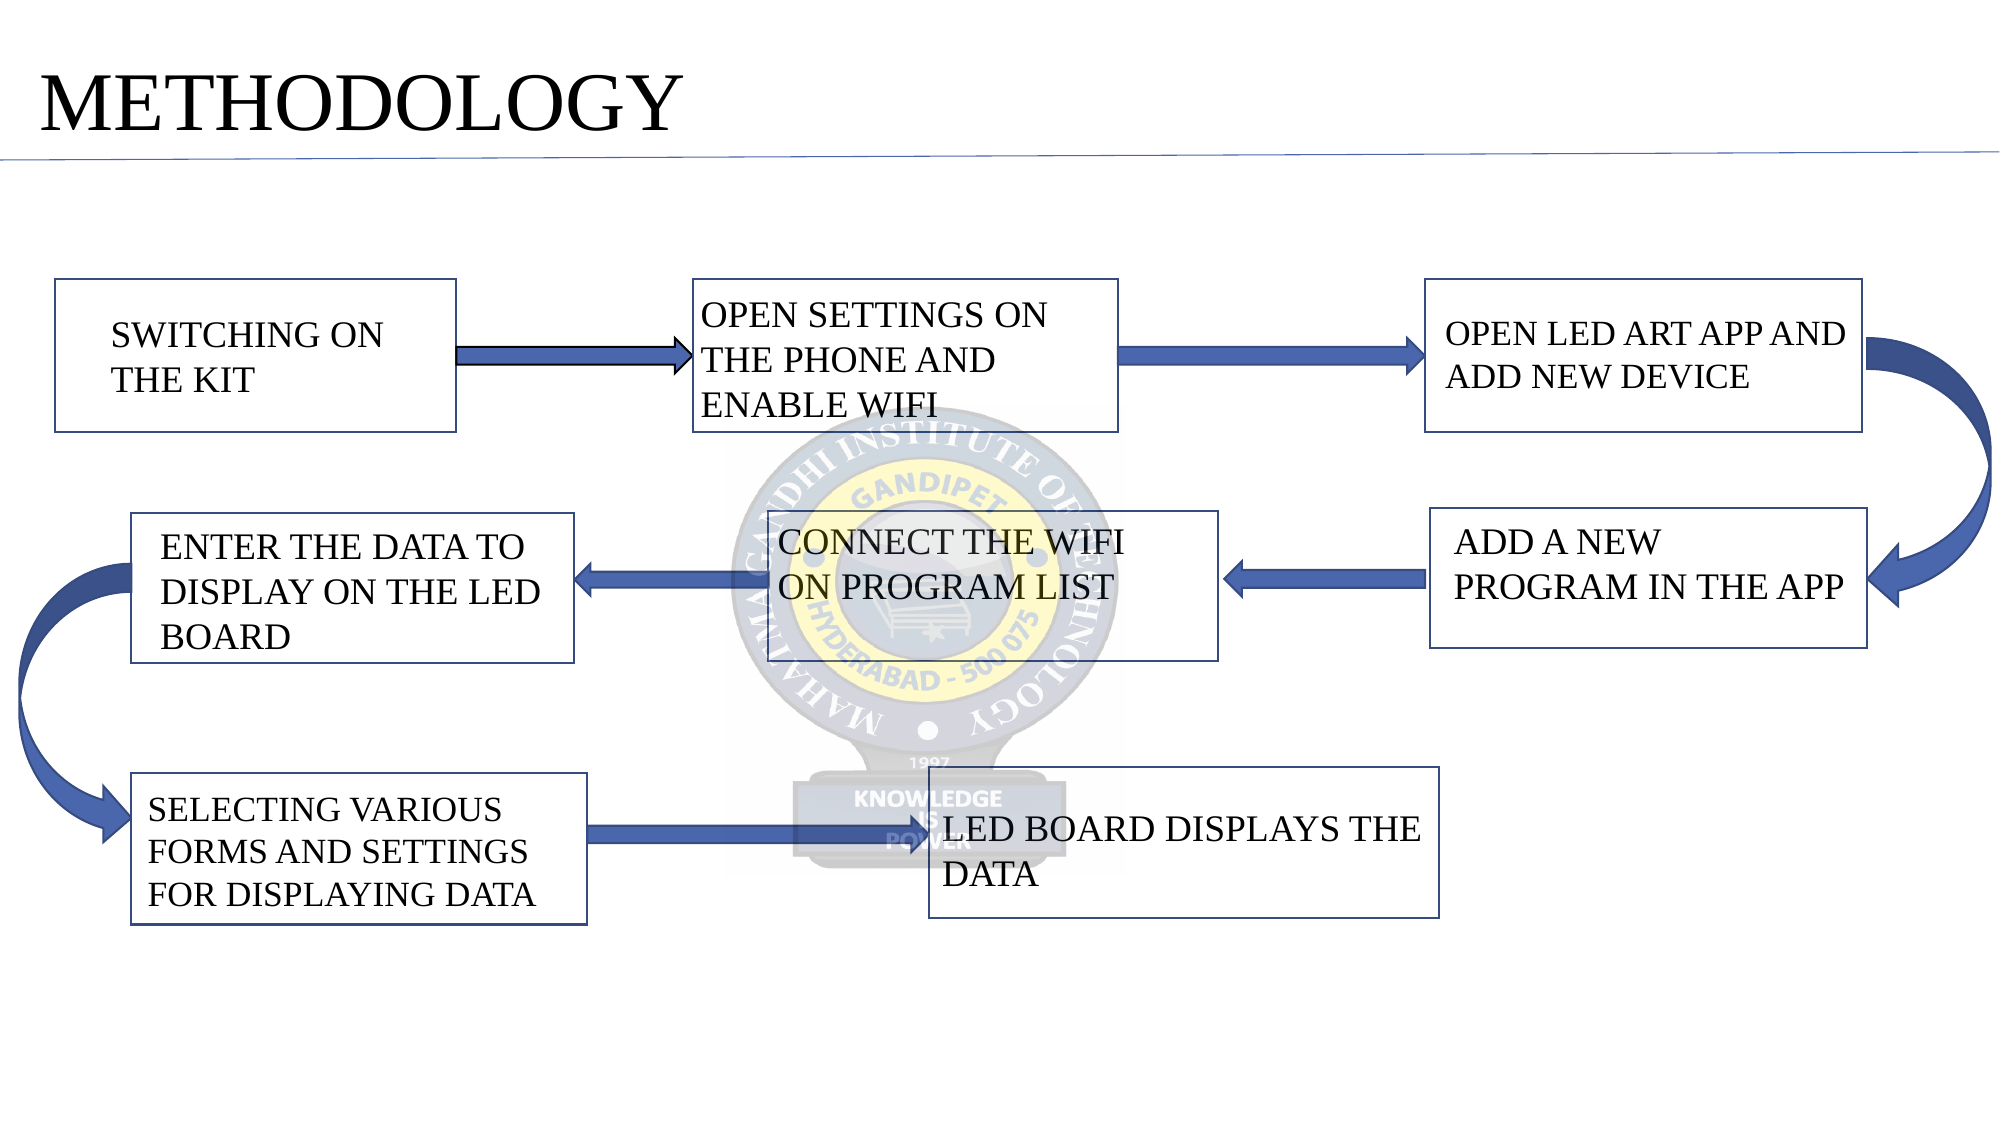

# METHODOLOGY

OPEN SETTINGS ON THE PHONE AND ENABLE WIFI
SWITCHING ON THE KIT
OPEN LED ART APP AND ADD NEW DEVICE

CONNECT THE WIFI ON PROGRAM LIST
ADD A NEW PROGRAM IN THE APP

ENTER THE DATA TO DISPLAY ON THE LED BOARD

SELECTING VARIOUS FORMS AND SETTINGS FOR DISPLAYING DATA
LED BOARD DISPLAYS THE DATA